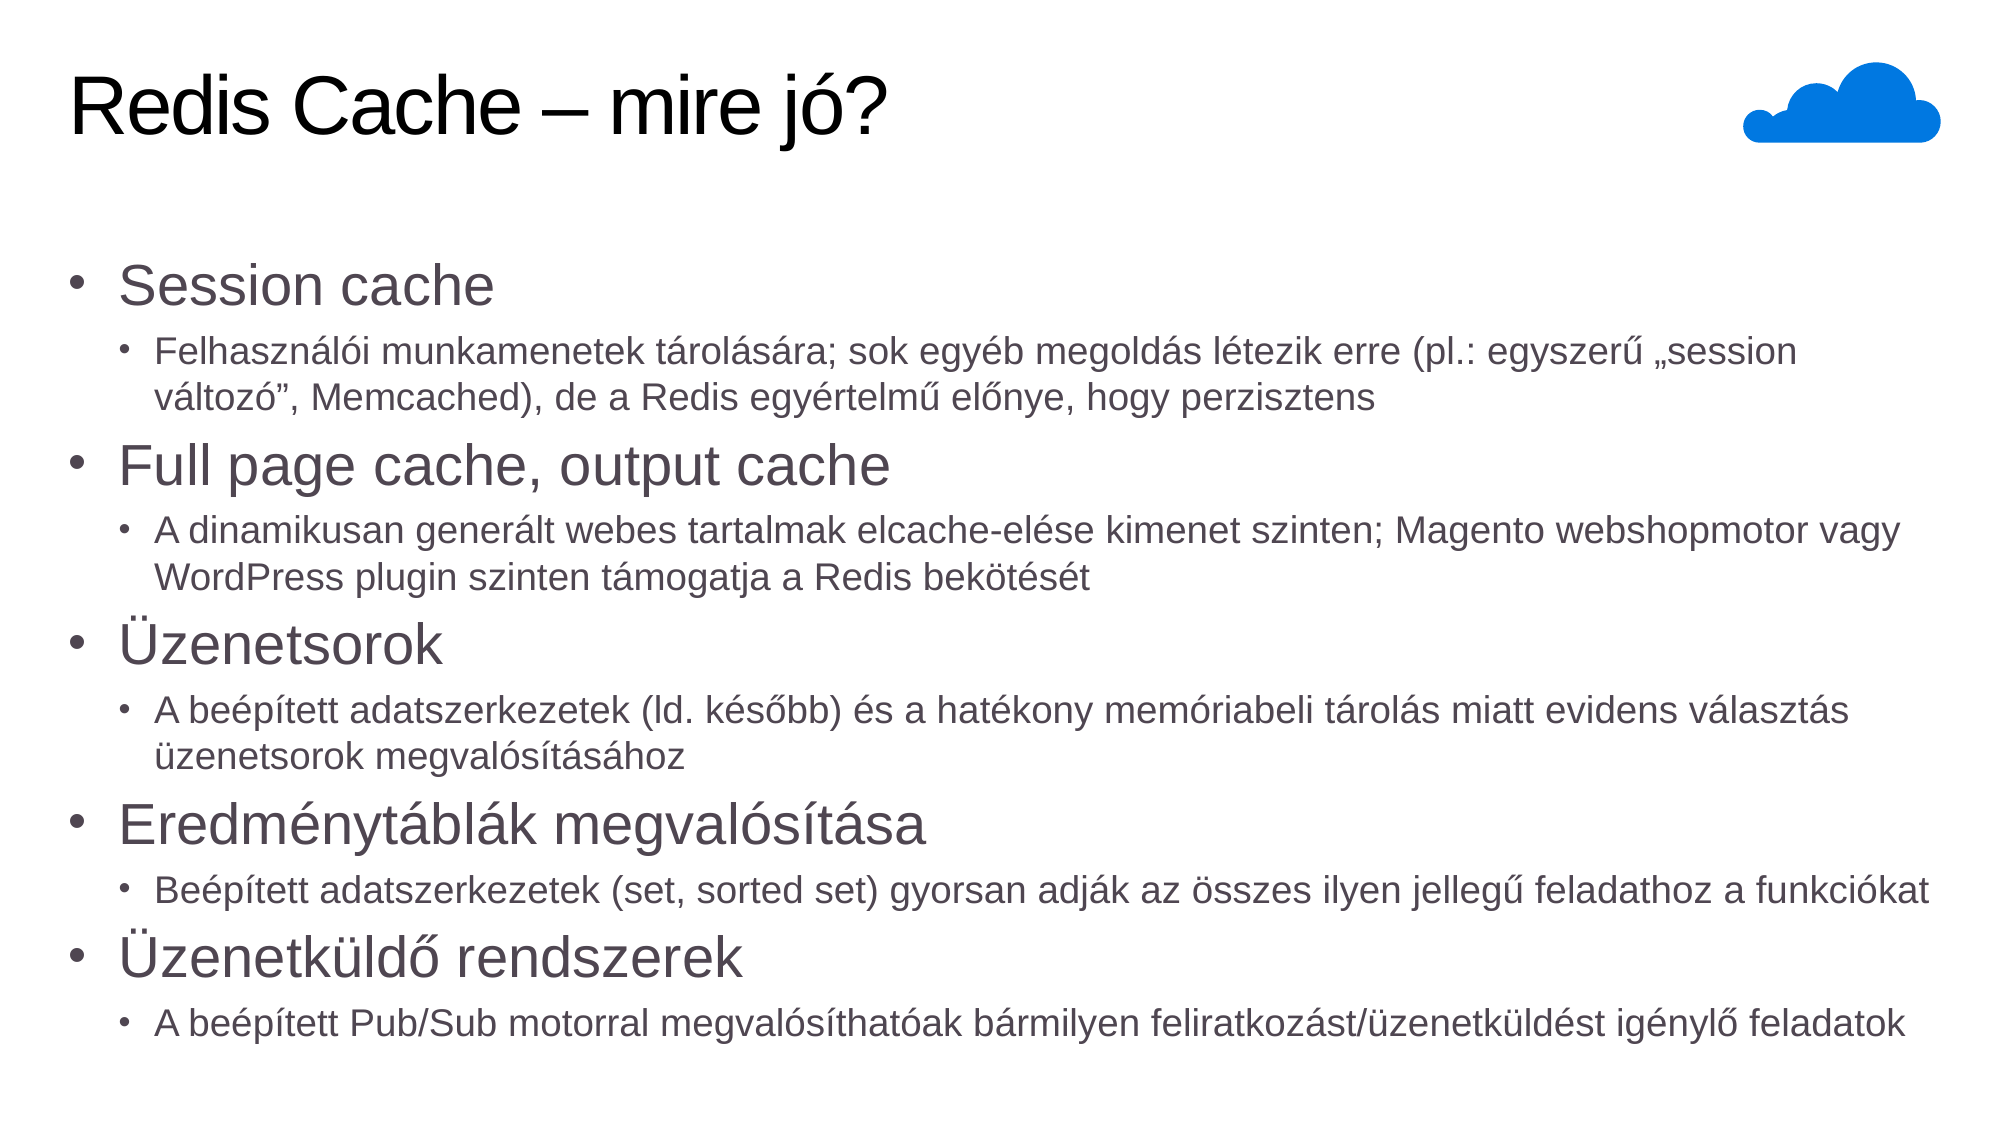

# Redis Cache – mire jó?
Session cache
Felhasználói munkamenetek tárolására; sok egyéb megoldás létezik erre (pl.: egyszerű „session változó”, Memcached), de a Redis egyértelmű előnye, hogy perzisztens
Full page cache, output cache
A dinamikusan generált webes tartalmak elcache-elése kimenet szinten; Magento webshopmotor vagy WordPress plugin szinten támogatja a Redis bekötését
Üzenetsorok
A beépített adatszerkezetek (ld. később) és a hatékony memóriabeli tárolás miatt evidens választás üzenetsorok megvalósításához
Eredménytáblák megvalósítása
Beépített adatszerkezetek (set, sorted set) gyorsan adják az összes ilyen jellegű feladathoz a funkciókat
Üzenetküldő rendszerek
A beépített Pub/Sub motorral megvalósíthatóak bármilyen feliratkozást/üzenetküldést igénylő feladatok